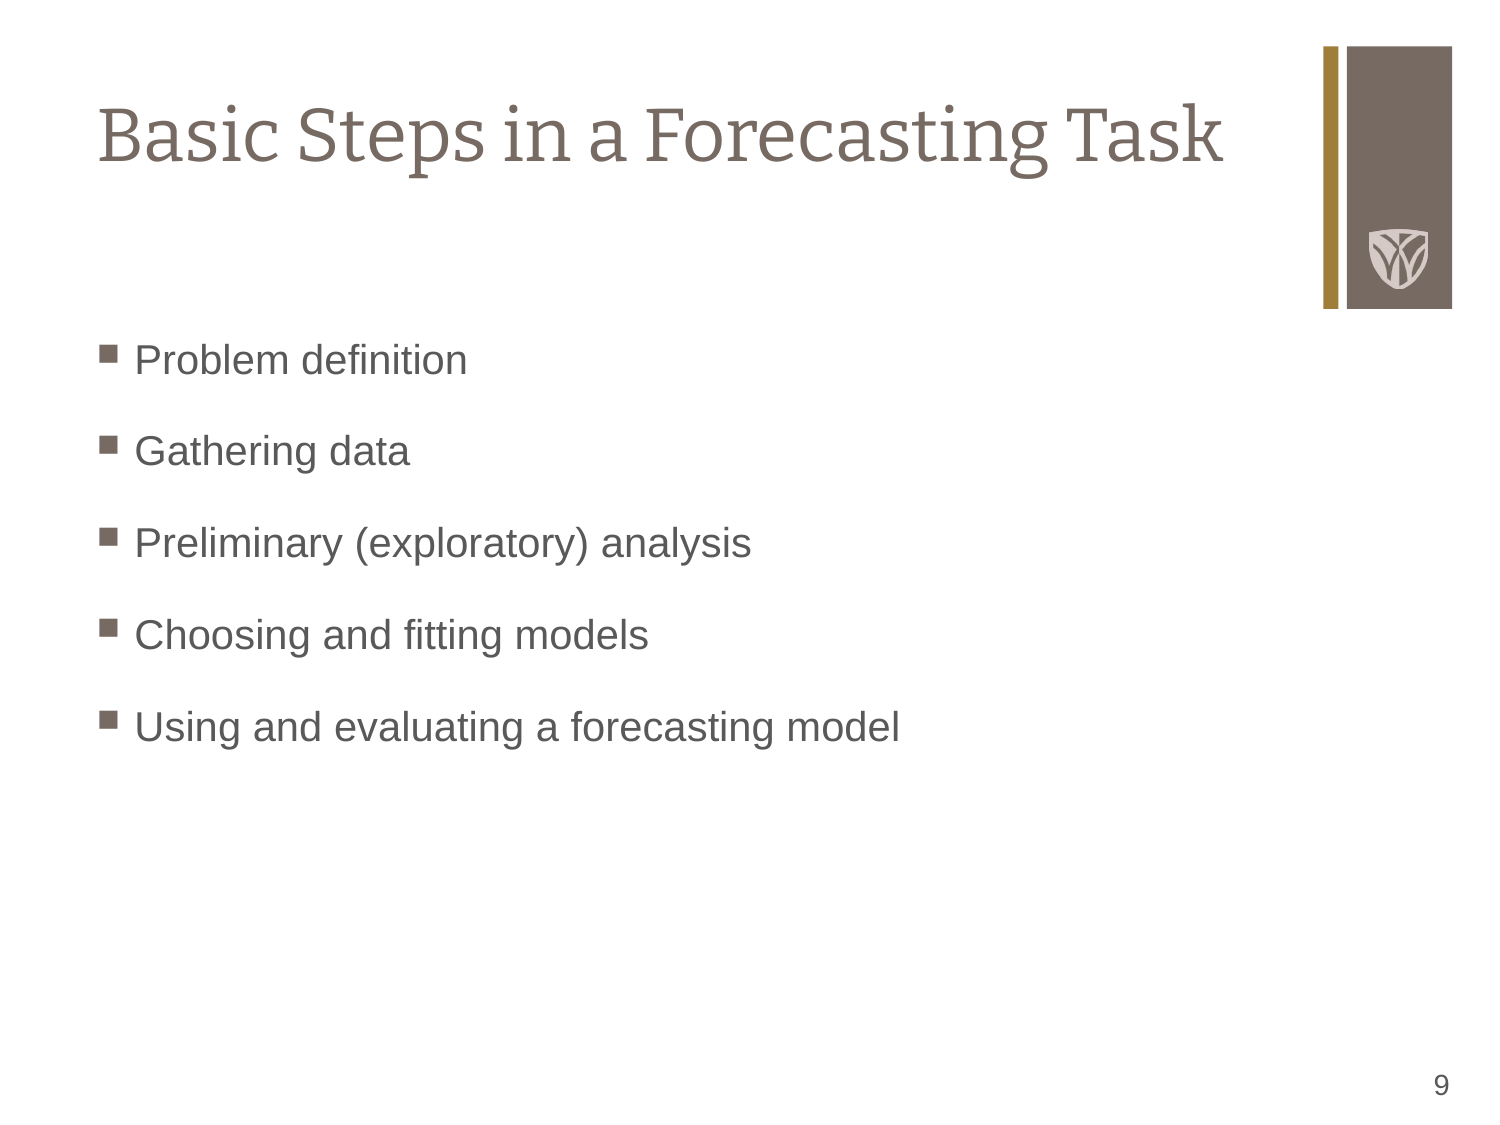

# Basic Steps in a Forecasting Task
Problem definition
Gathering data
Preliminary (exploratory) analysis
Choosing and fitting models
Using and evaluating a forecasting model

9